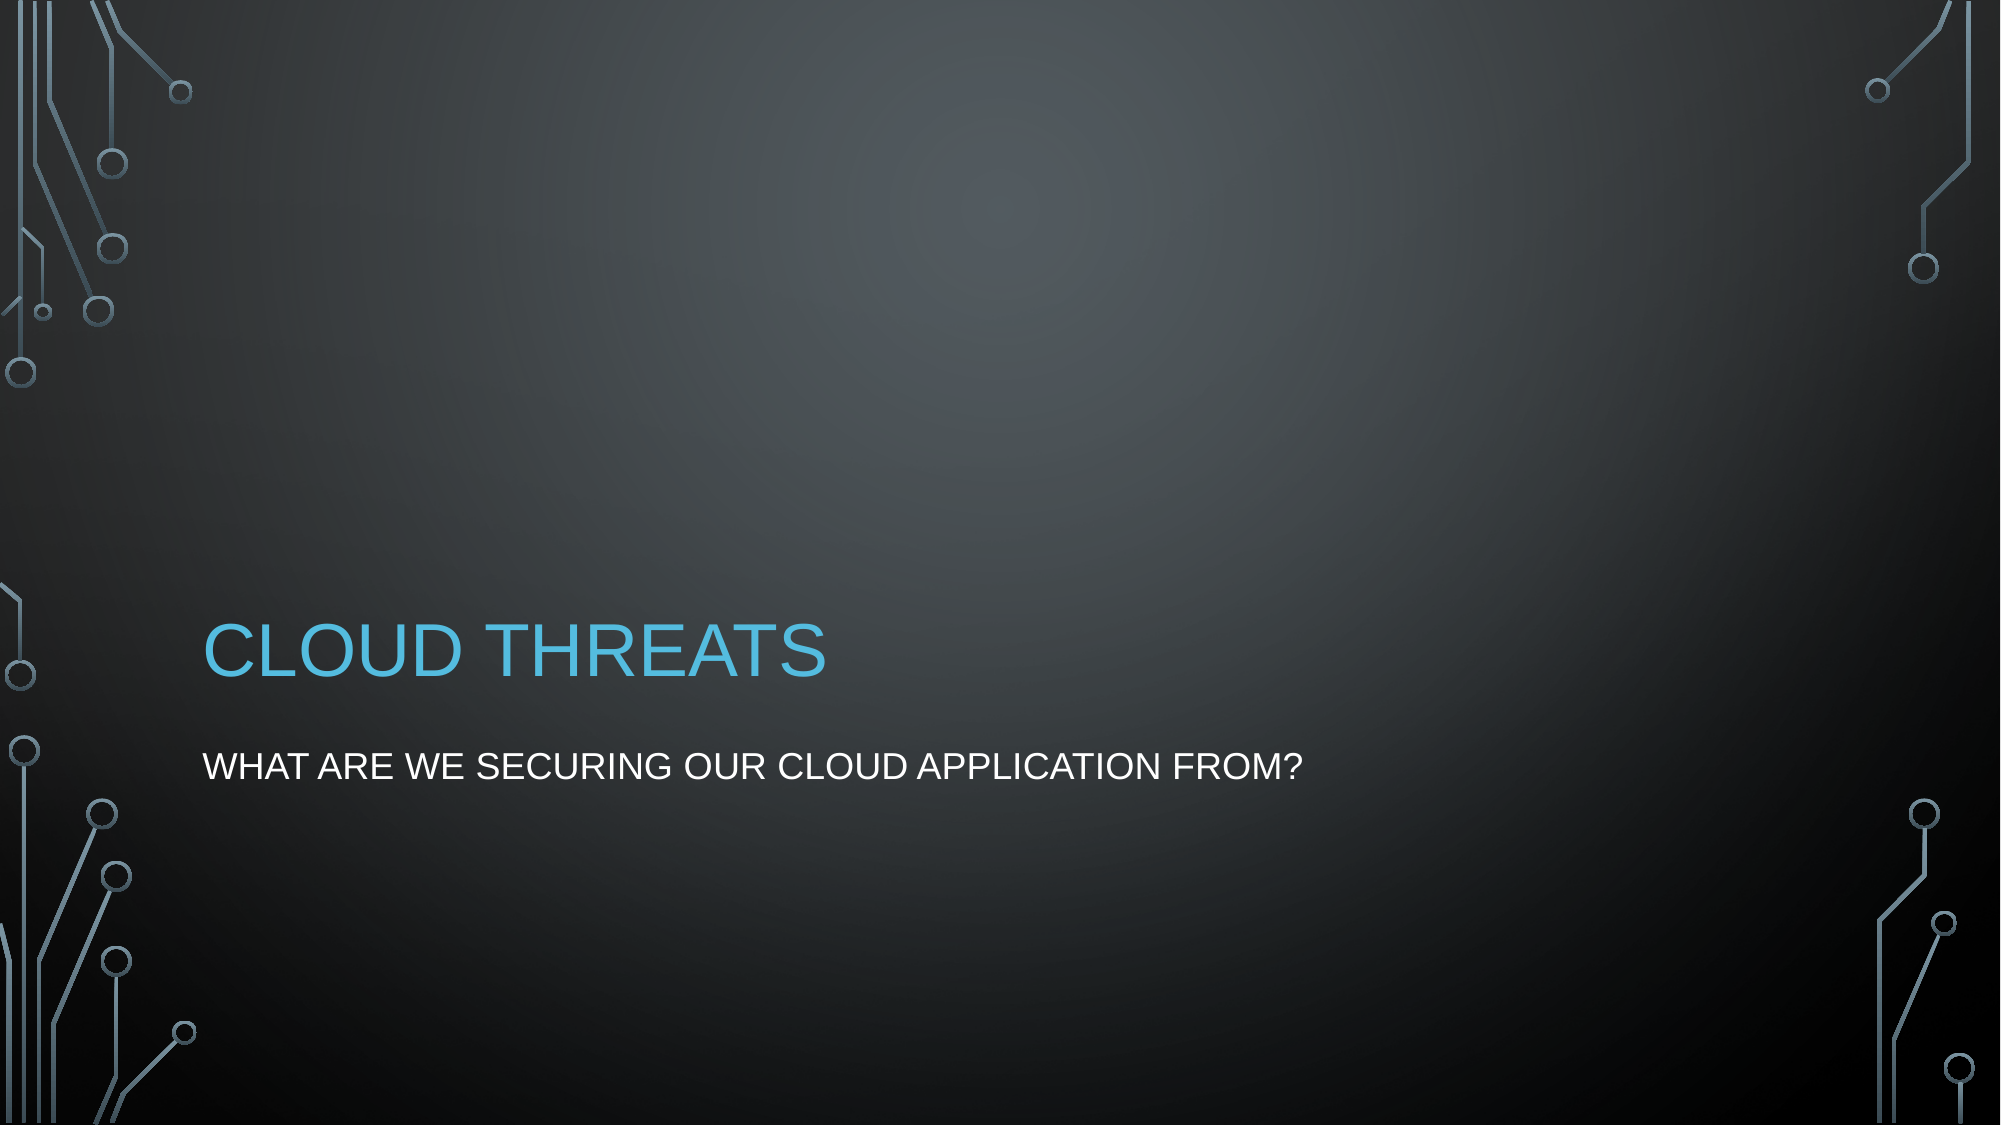

# CLOUD THREATS
WHAT ARE WE SECURING OUR CLOUD APPLICATION FROM?